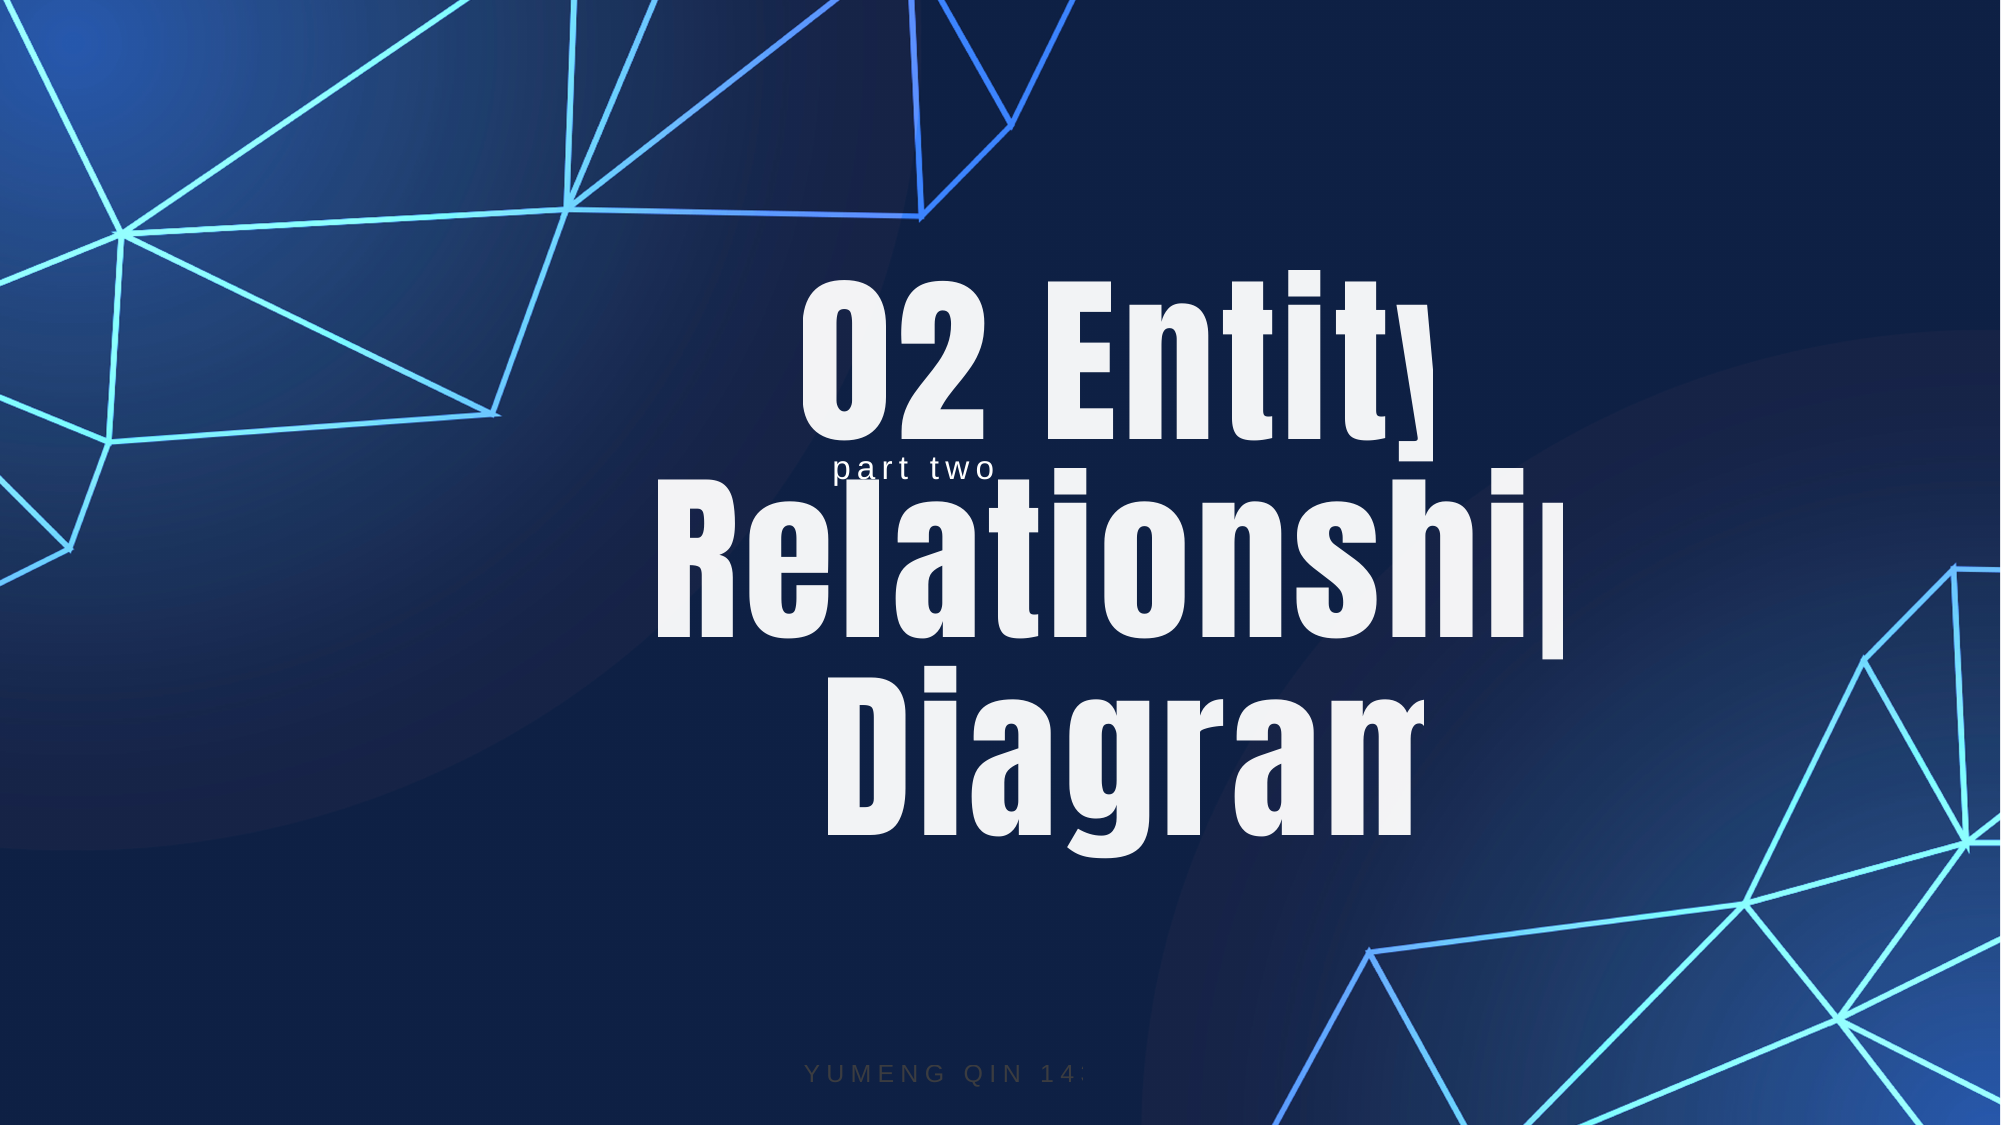

part two
# 02 Entity Relationship Diagram
YUMENG QIN 14376646